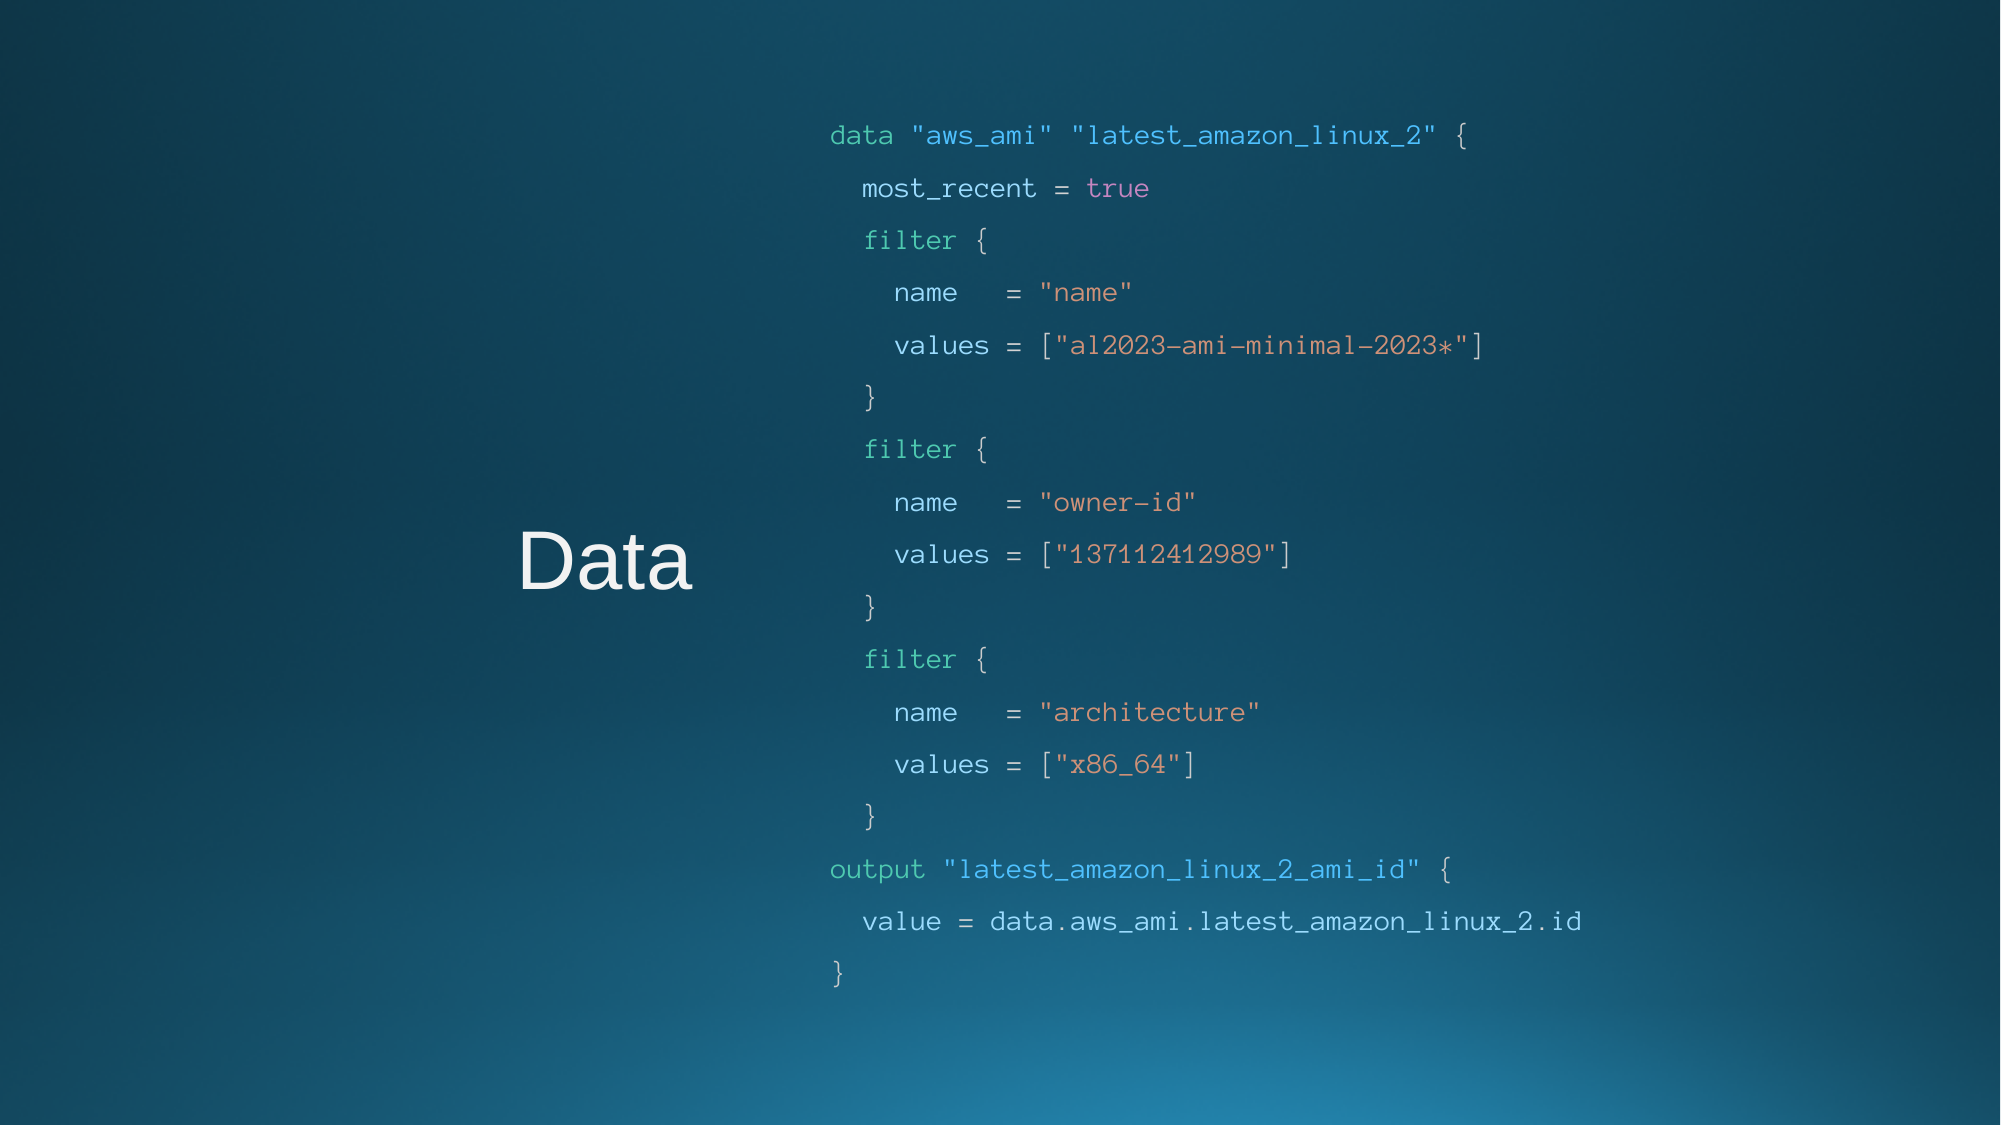

data "aws_ami" "latest_amazon_linux_2" {
  most_recent = true
  filter {
    name   = "name"
    values = ["al2023-ami-minimal-2023*"]
  }
  filter {
    name   = "owner-id"
    values = ["137112412989"]
  }
  filter {
    name   = "architecture"
    values = ["x86_64"]
  }
output "latest_amazon_linux_2_ami_id" {
  value = data.aws_ami.latest_amazon_linux_2.id
}

# Data